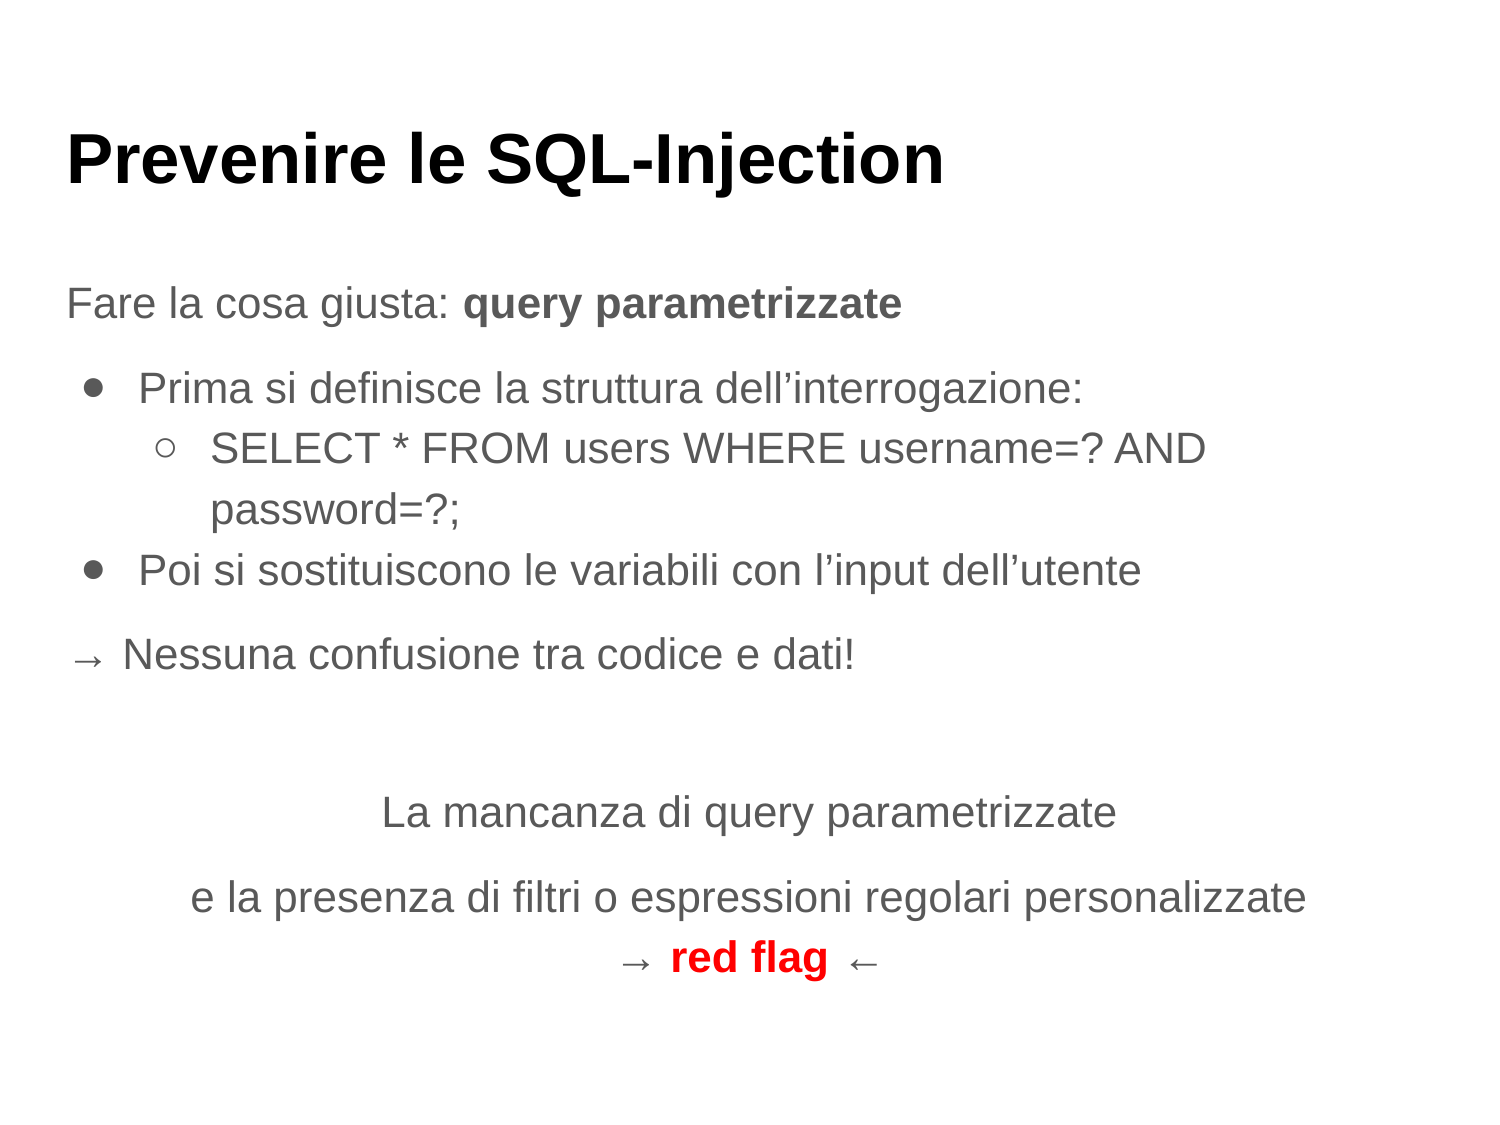

# Prevenire le SQL-Injection
Fare la cosa giusta: query parametrizzate
Prima si definisce la struttura dell’interrogazione:
SELECT * FROM users WHERE username=? AND password=?;
Poi si sostituiscono le variabili con l’input dell’utente
→ Nessuna confusione tra codice e dati!

La mancanza di query parametrizzate
e la presenza di filtri o espressioni regolari personalizzate
→ red flag ←